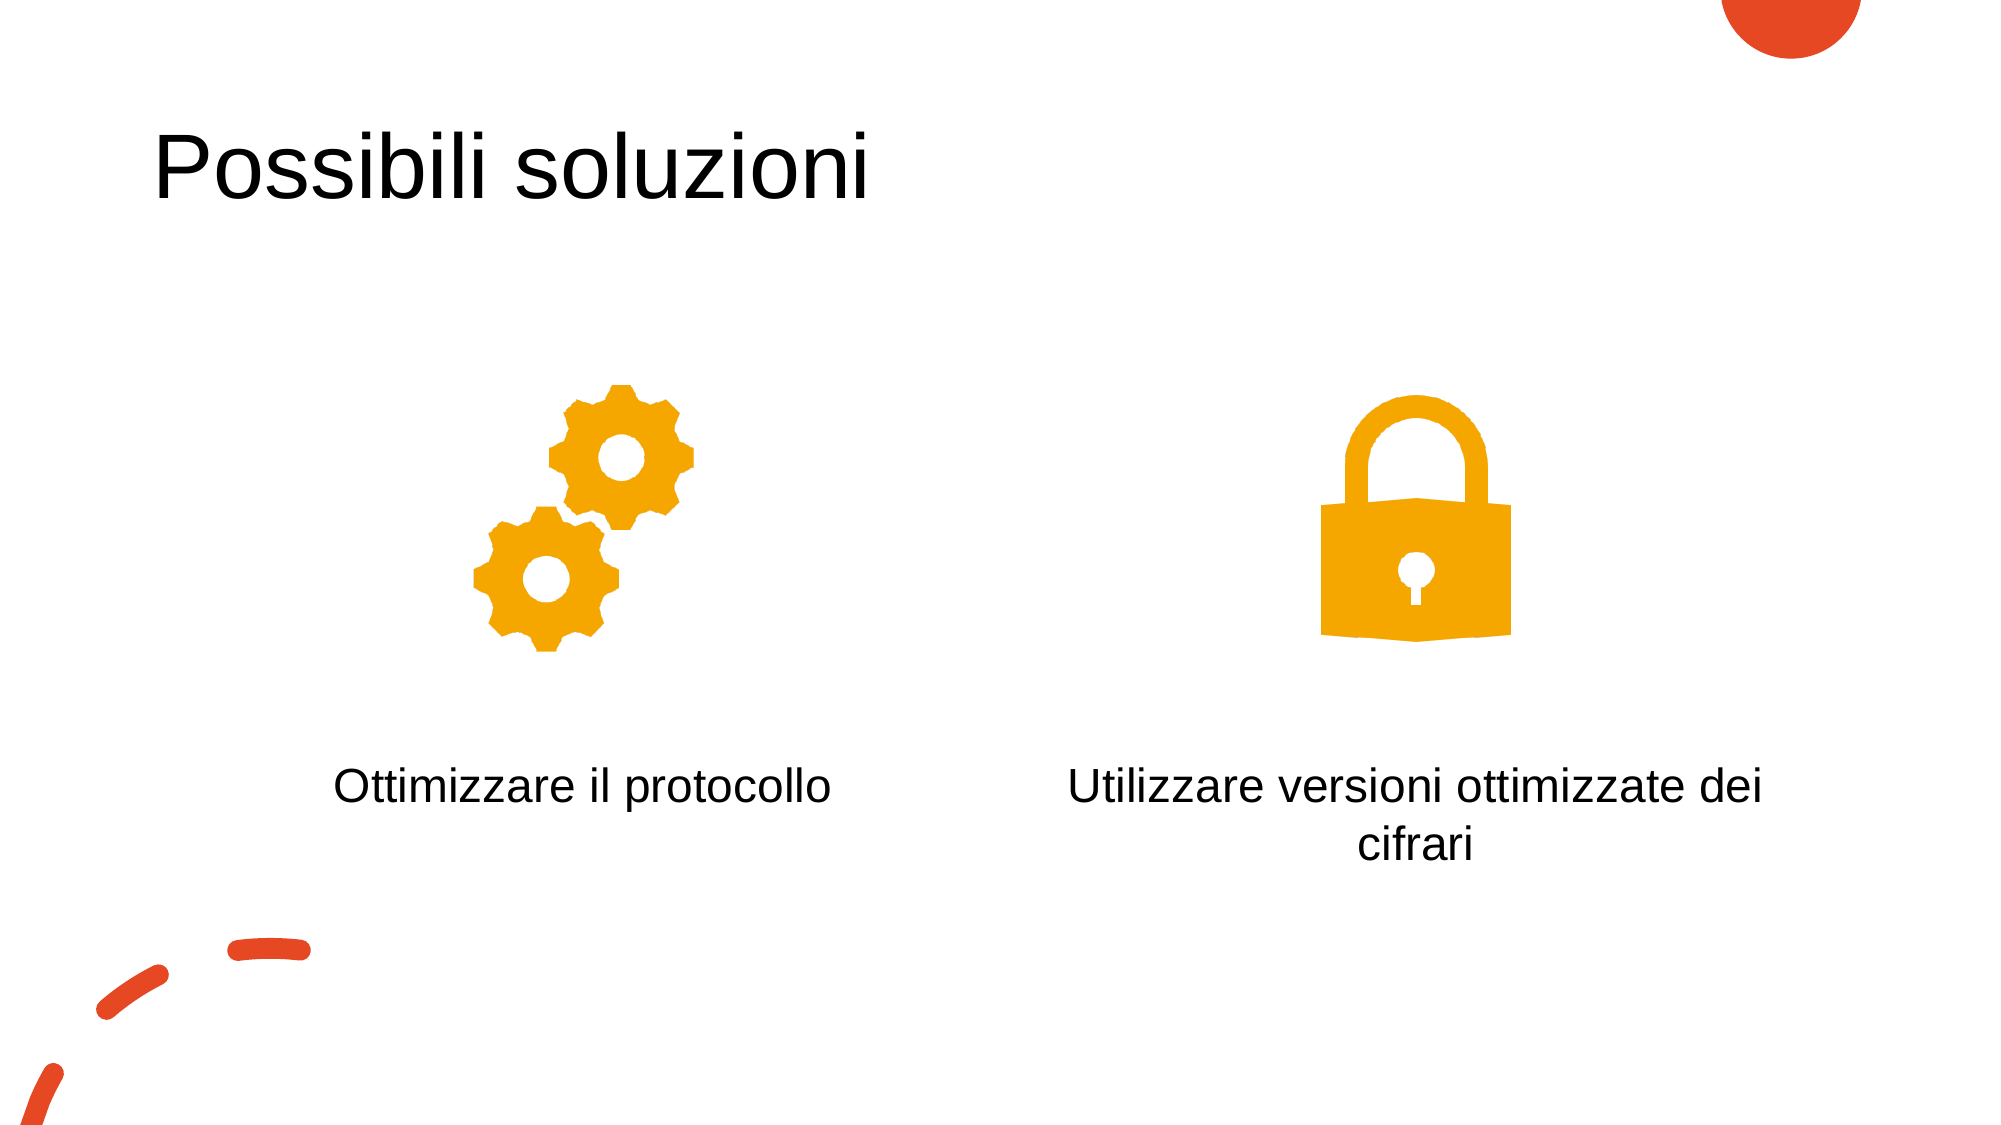

# Possibili soluzioni
Ottimizzare il protocollo
Utilizzare versioni ottimizzate dei cifrari